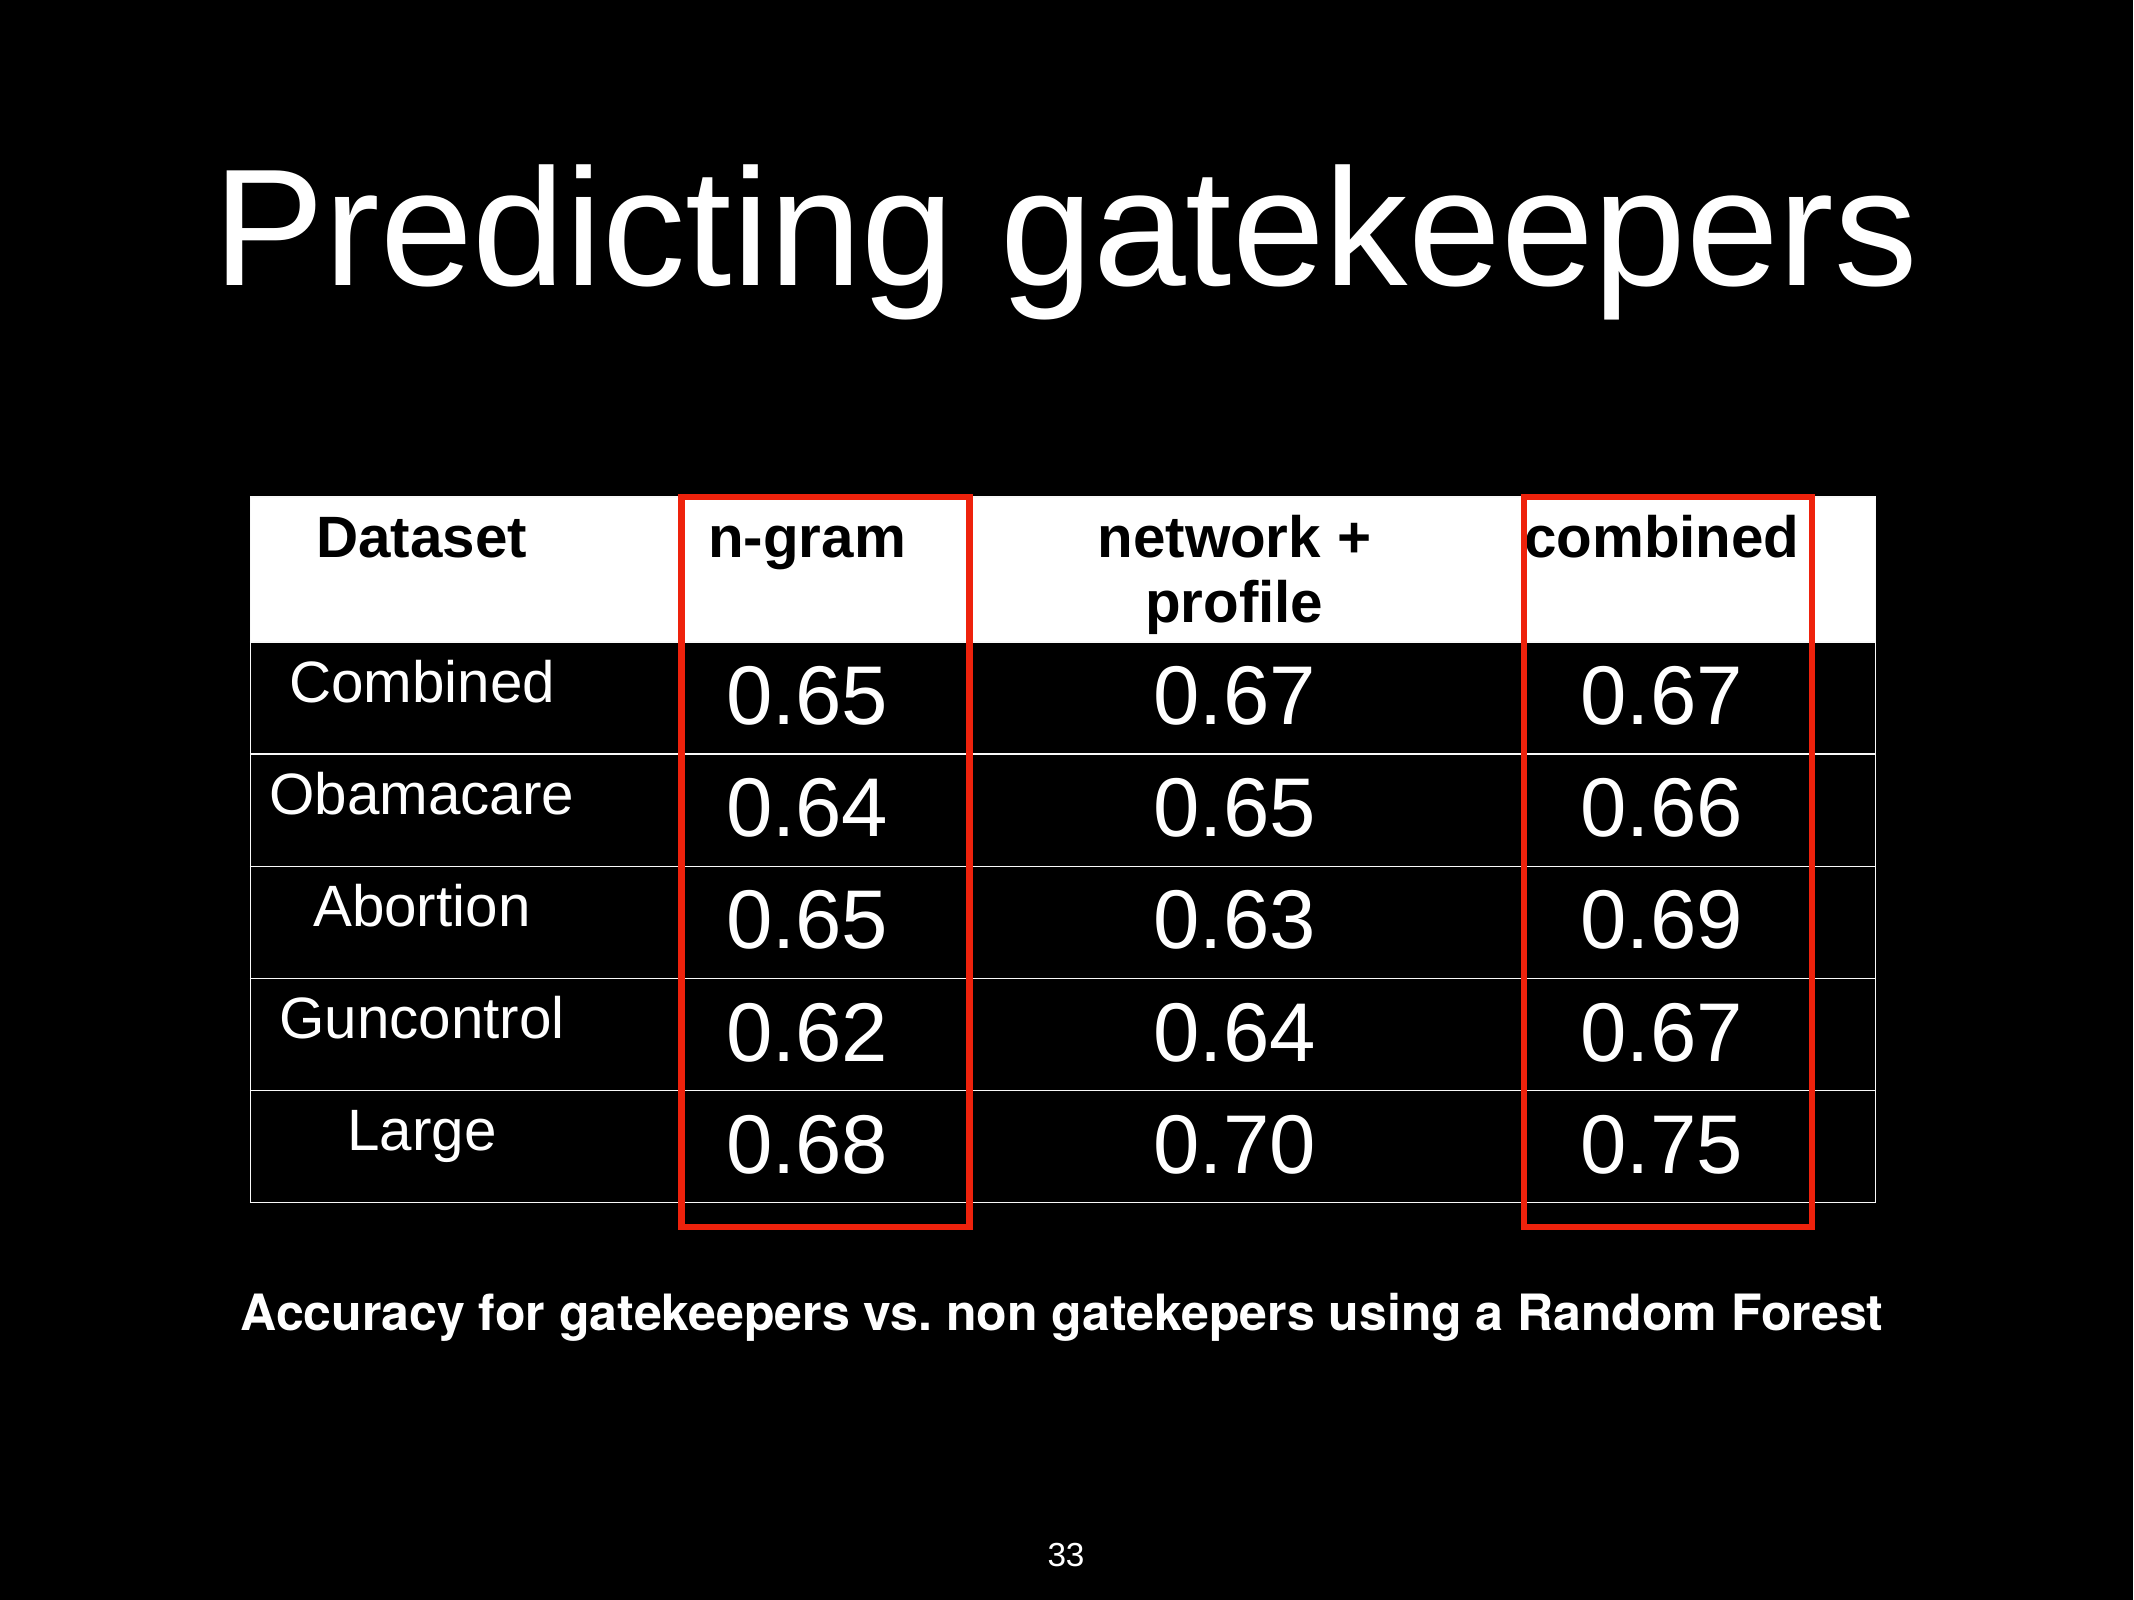

# Predicting gatekeepers
| Dataset | n-gram | network + profile | combined |
| --- | --- | --- | --- |
| Combined | 0.65 | 0.67 | 0.67 |
| Obamacare | 0.64 | 0.65 | 0.66 |
| Abortion | 0.65 | 0.63 | 0.69 |
| Guncontrol | 0.62 | 0.64 | 0.67 |
| Large | 0.68 | 0.70 | 0.75 |

Accuracy for gatekeepers vs. non gatekepers using a Random Forest
33